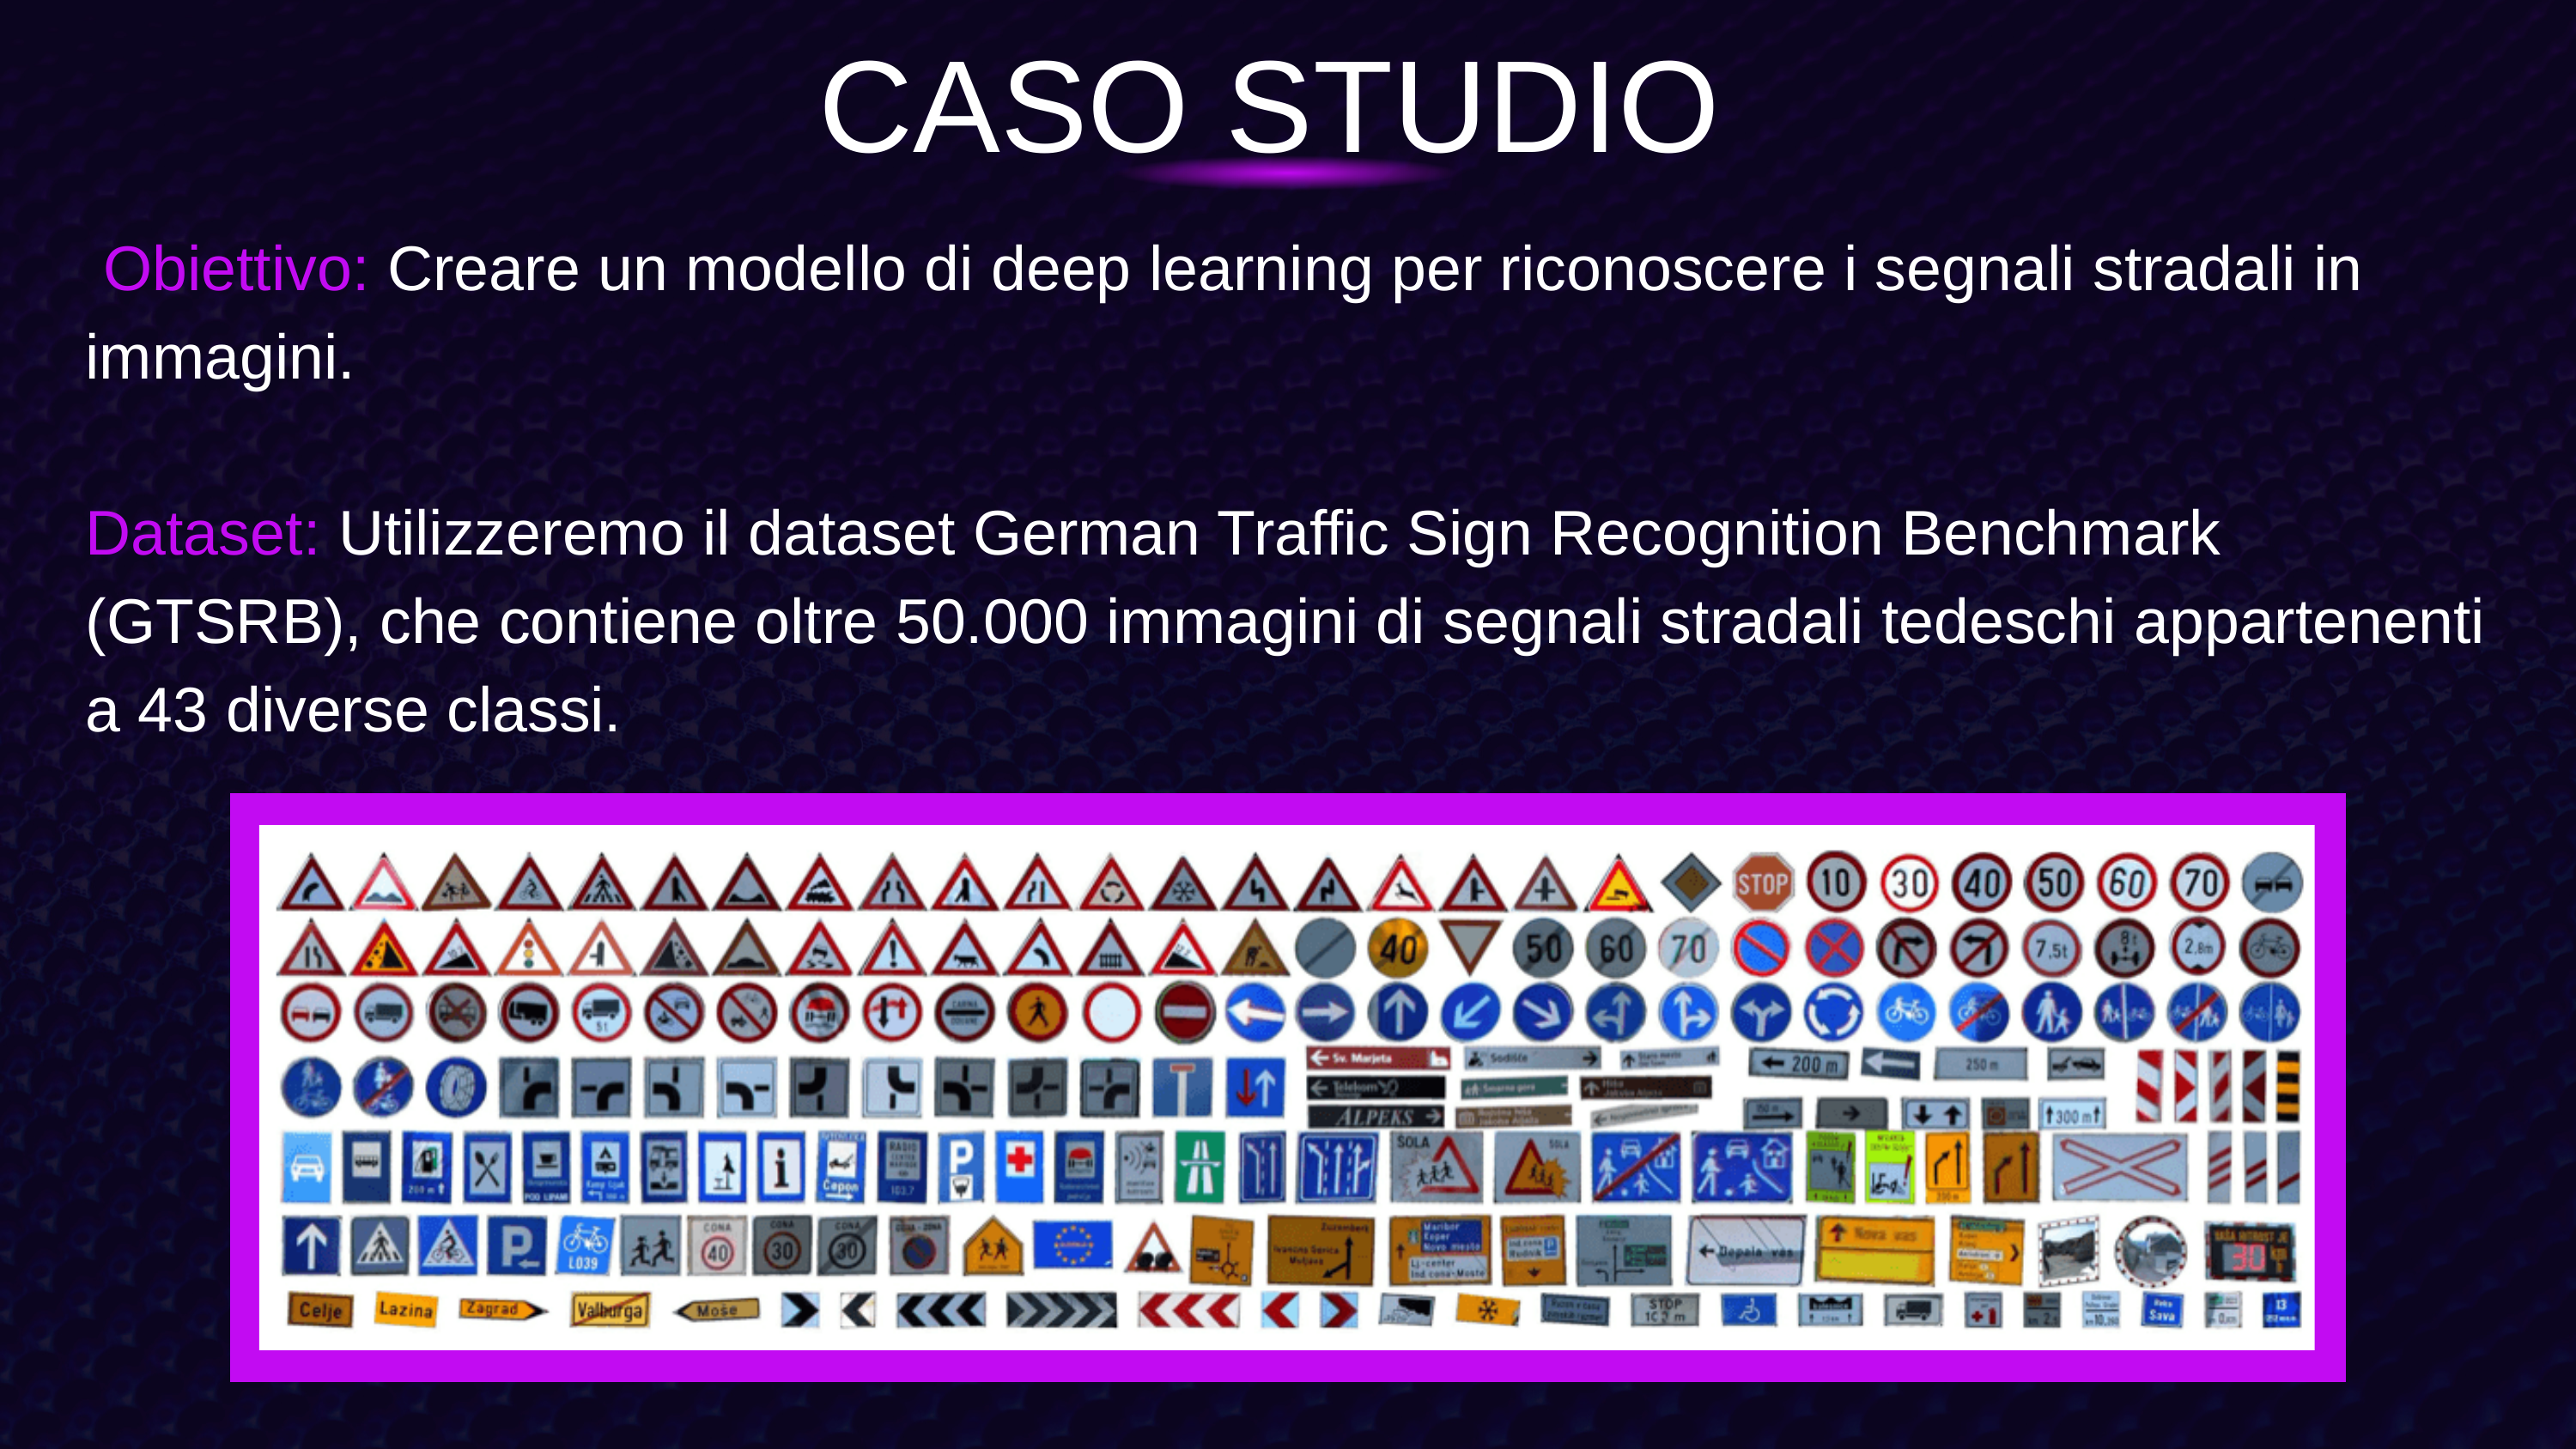

CASO STUDIO

 Obiettivo: Creare un modello di deep learning per riconoscere i segnali stradali in immagini.

Dataset: Utilizzeremo il dataset German Traffic Sign Recognition Benchmark (GTSRB), che contiene oltre 50.000 immagini di segnali stradali tedeschi appartenenti a 43 diverse classi.